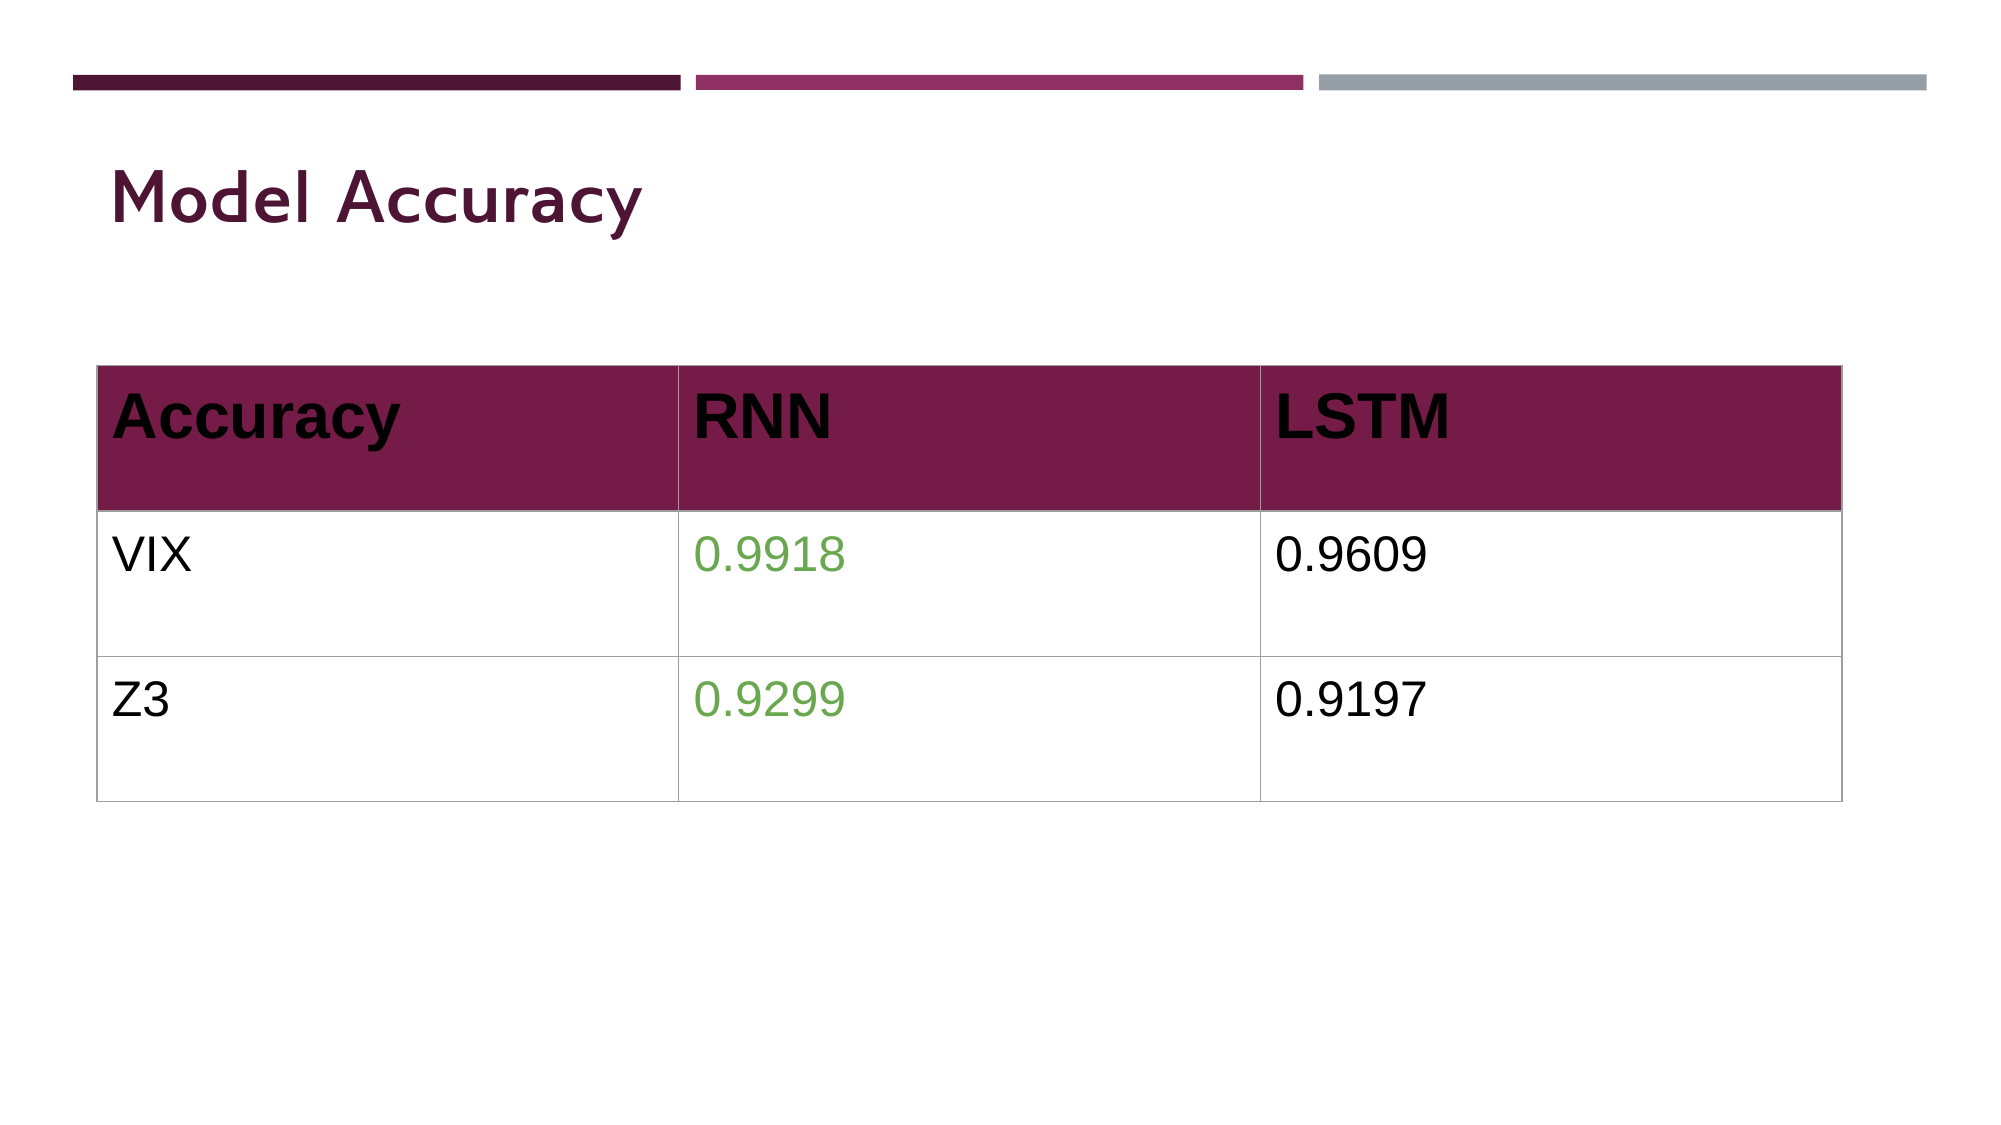

Model Accuracy
| Accuracy | RNN | LSTM |
| --- | --- | --- |
| VIX | 0.9918 | 0.9609 |
| Z3 | 0.9299 | 0.9197 |